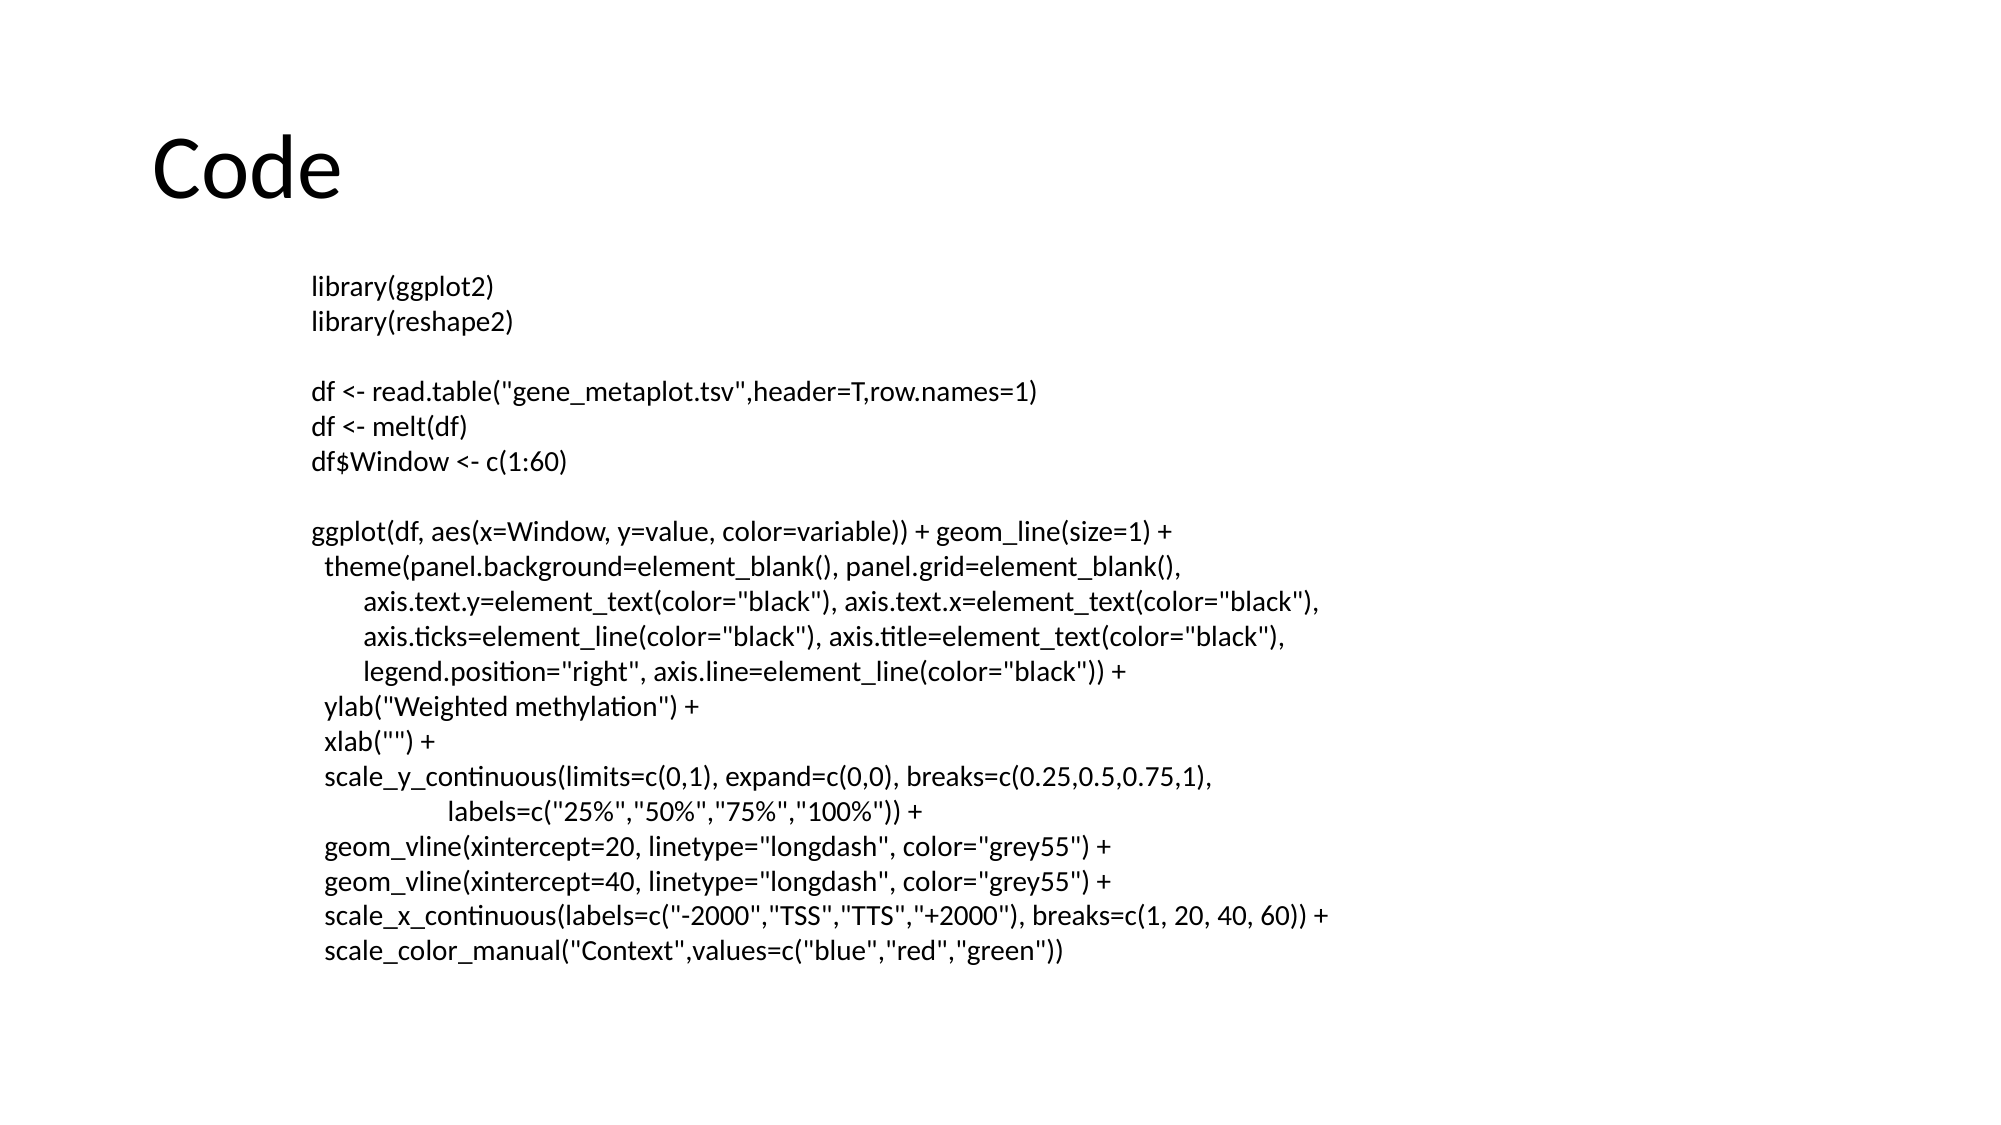

# Code
library(ggplot2)
library(reshape2)

df <- read.table("gene_metaplot.tsv",header=T,row.names=1)
df <- melt(df)
df$Window <- c(1:60)

ggplot(df, aes(x=Window, y=value, color=variable)) + geom_line(size=1) +
  theme(panel.background=element_blank(), panel.grid=element_blank(),
        axis.text.y=element_text(color="black"), axis.text.x=element_text(color="black"),
        axis.ticks=element_line(color="black"), axis.title=element_text(color="black"),
        legend.position="right", axis.line=element_line(color="black")) +
  ylab("Weighted methylation") +
  xlab("") +
  scale_y_continuous(limits=c(0,1), expand=c(0,0), breaks=c(0.25,0.5,0.75,1),
                     labels=c("25%","50%","75%","100%")) +
  geom_vline(xintercept=20, linetype="longdash", color="grey55") +
  geom_vline(xintercept=40, linetype="longdash", color="grey55") +
  scale_x_continuous(labels=c("-2000","TSS","TTS","+2000"), breaks=c(1, 20, 40, 60)) +
  scale_color_manual("Context",values=c("blue","red","green"))